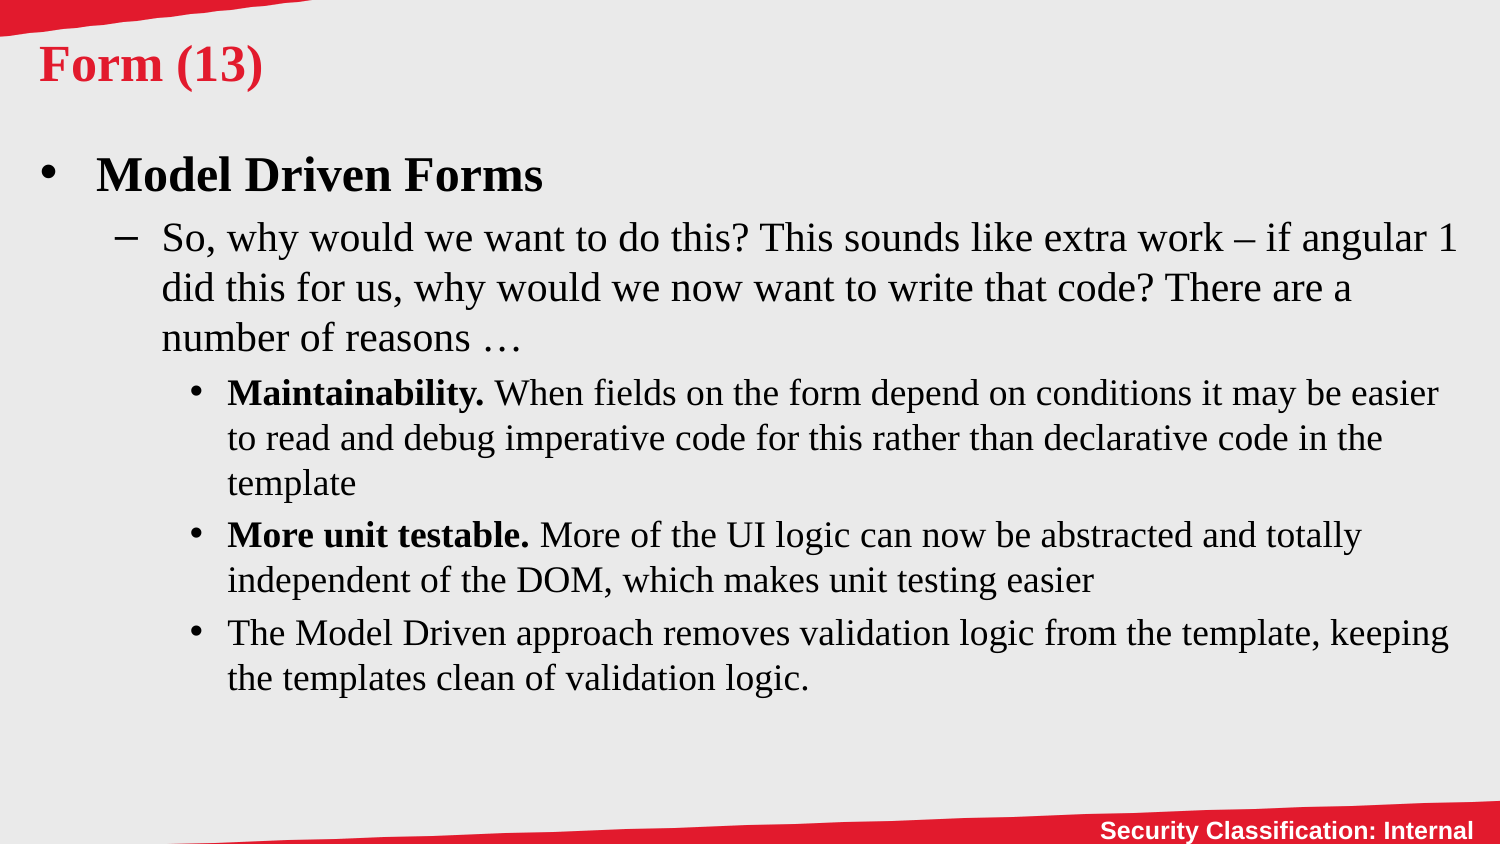

# Form (13)
Model Driven Forms
So, why would we want to do this? This sounds like extra work – if angular 1 did this for us, why would we now want to write that code? There are a number of reasons …
Maintainability. When fields on the form depend on conditions it may be easier to read and debug imperative code for this rather than declarative code in the template
More unit testable. More of the UI logic can now be abstracted and totally independent of the DOM, which makes unit testing easier
The Model Driven approach removes validation logic from the template, keeping the templates clean of validation logic.